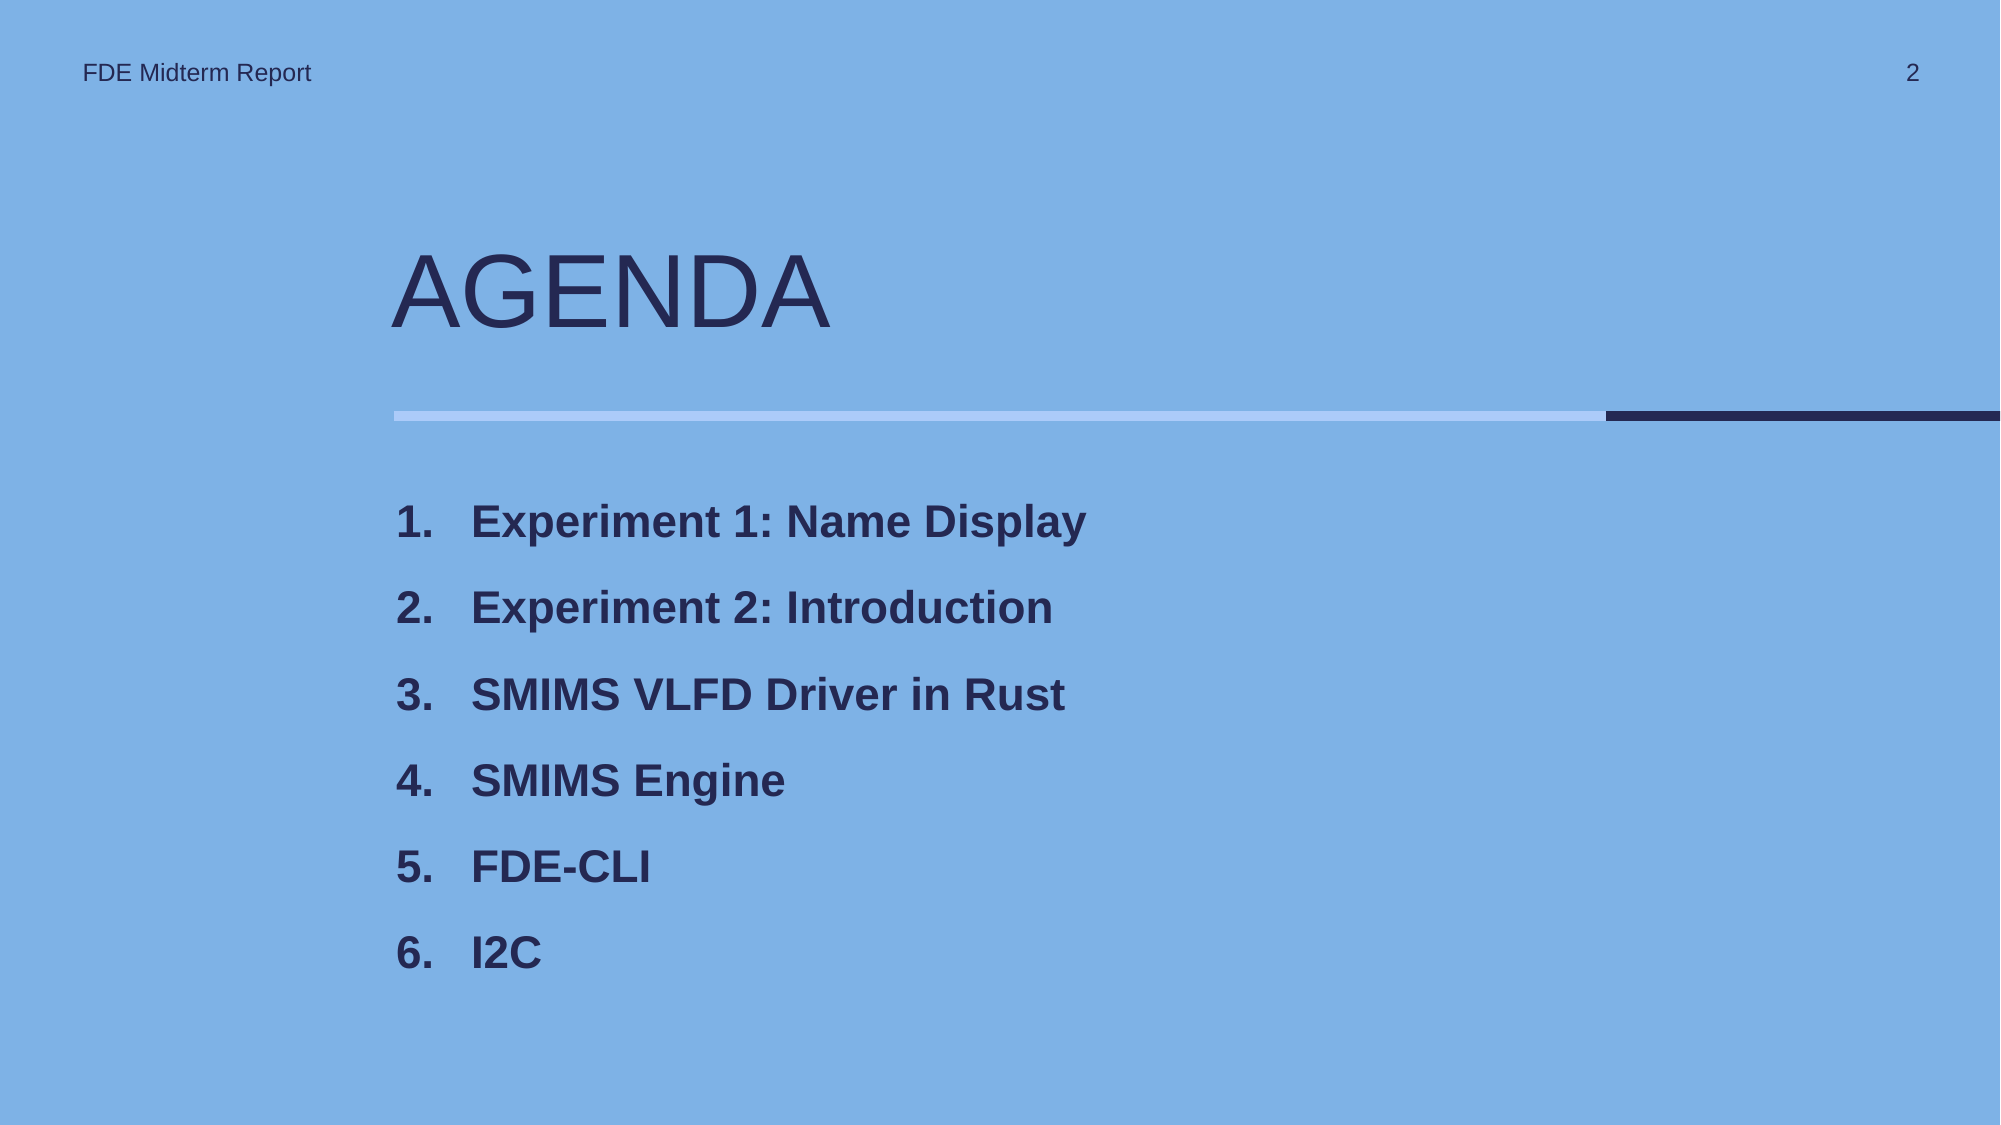

FDE Midterm Report
2
# Agenda
Experiment 1: Name Display
Experiment 2: Introduction
SMIMS VLFD Driver in Rust
SMIMS Engine
FDE-CLI
I2C